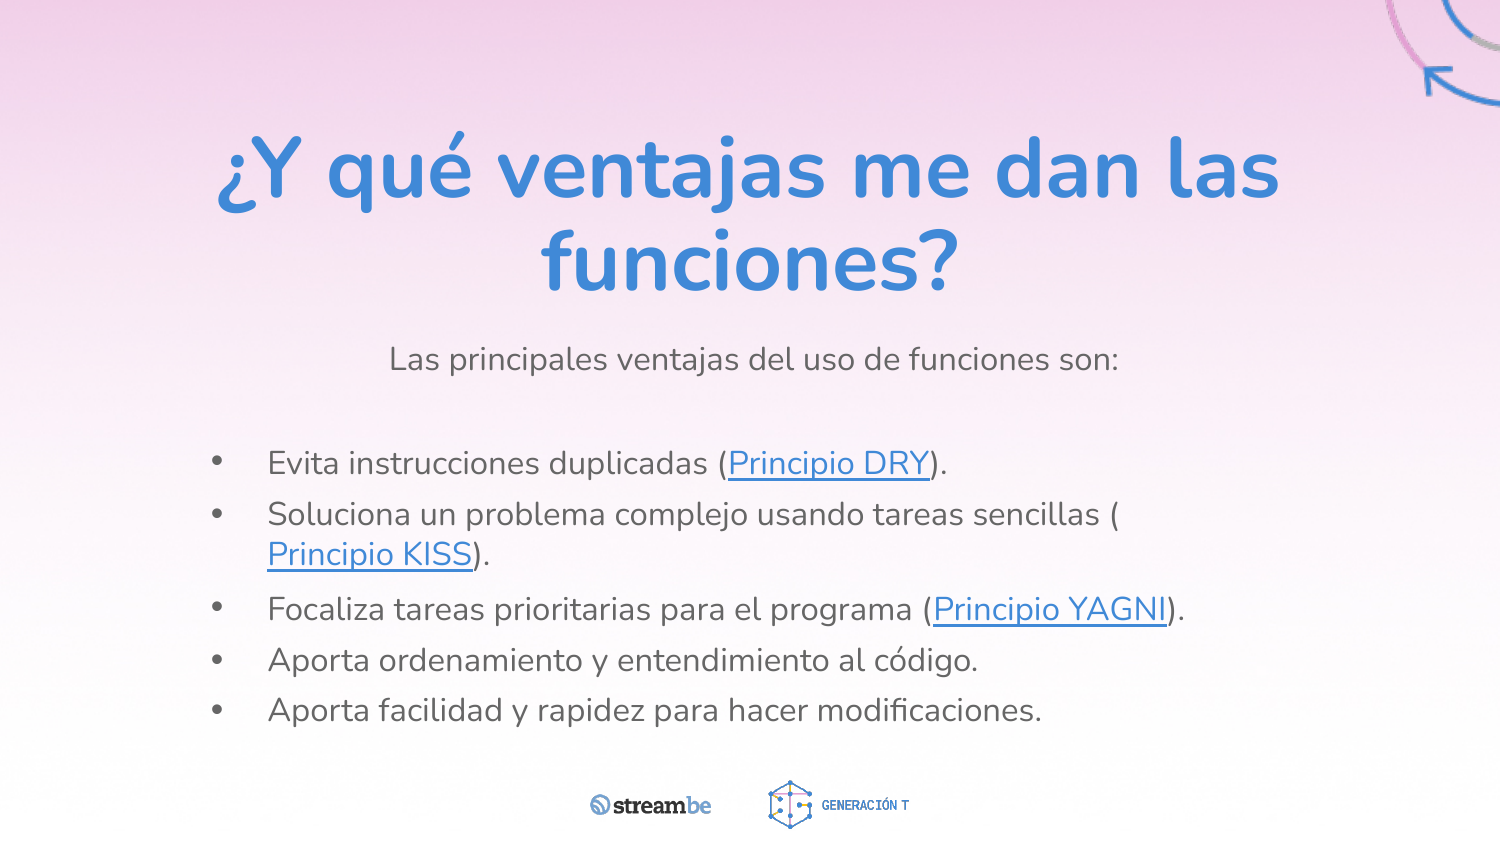

# ¿Y qué ventajas me dan las funciones?
Las principales ventajas del uso de funciones son:

Evita instrucciones duplicadas (Principio DRY).
Soluciona un problema complejo usando tareas sencillas (Principio KISS).
Focaliza tareas prioritarias para el programa (Principio YAGNI).
Aporta ordenamiento y entendimiento al código.
Aporta facilidad y rapidez para hacer modificaciones.